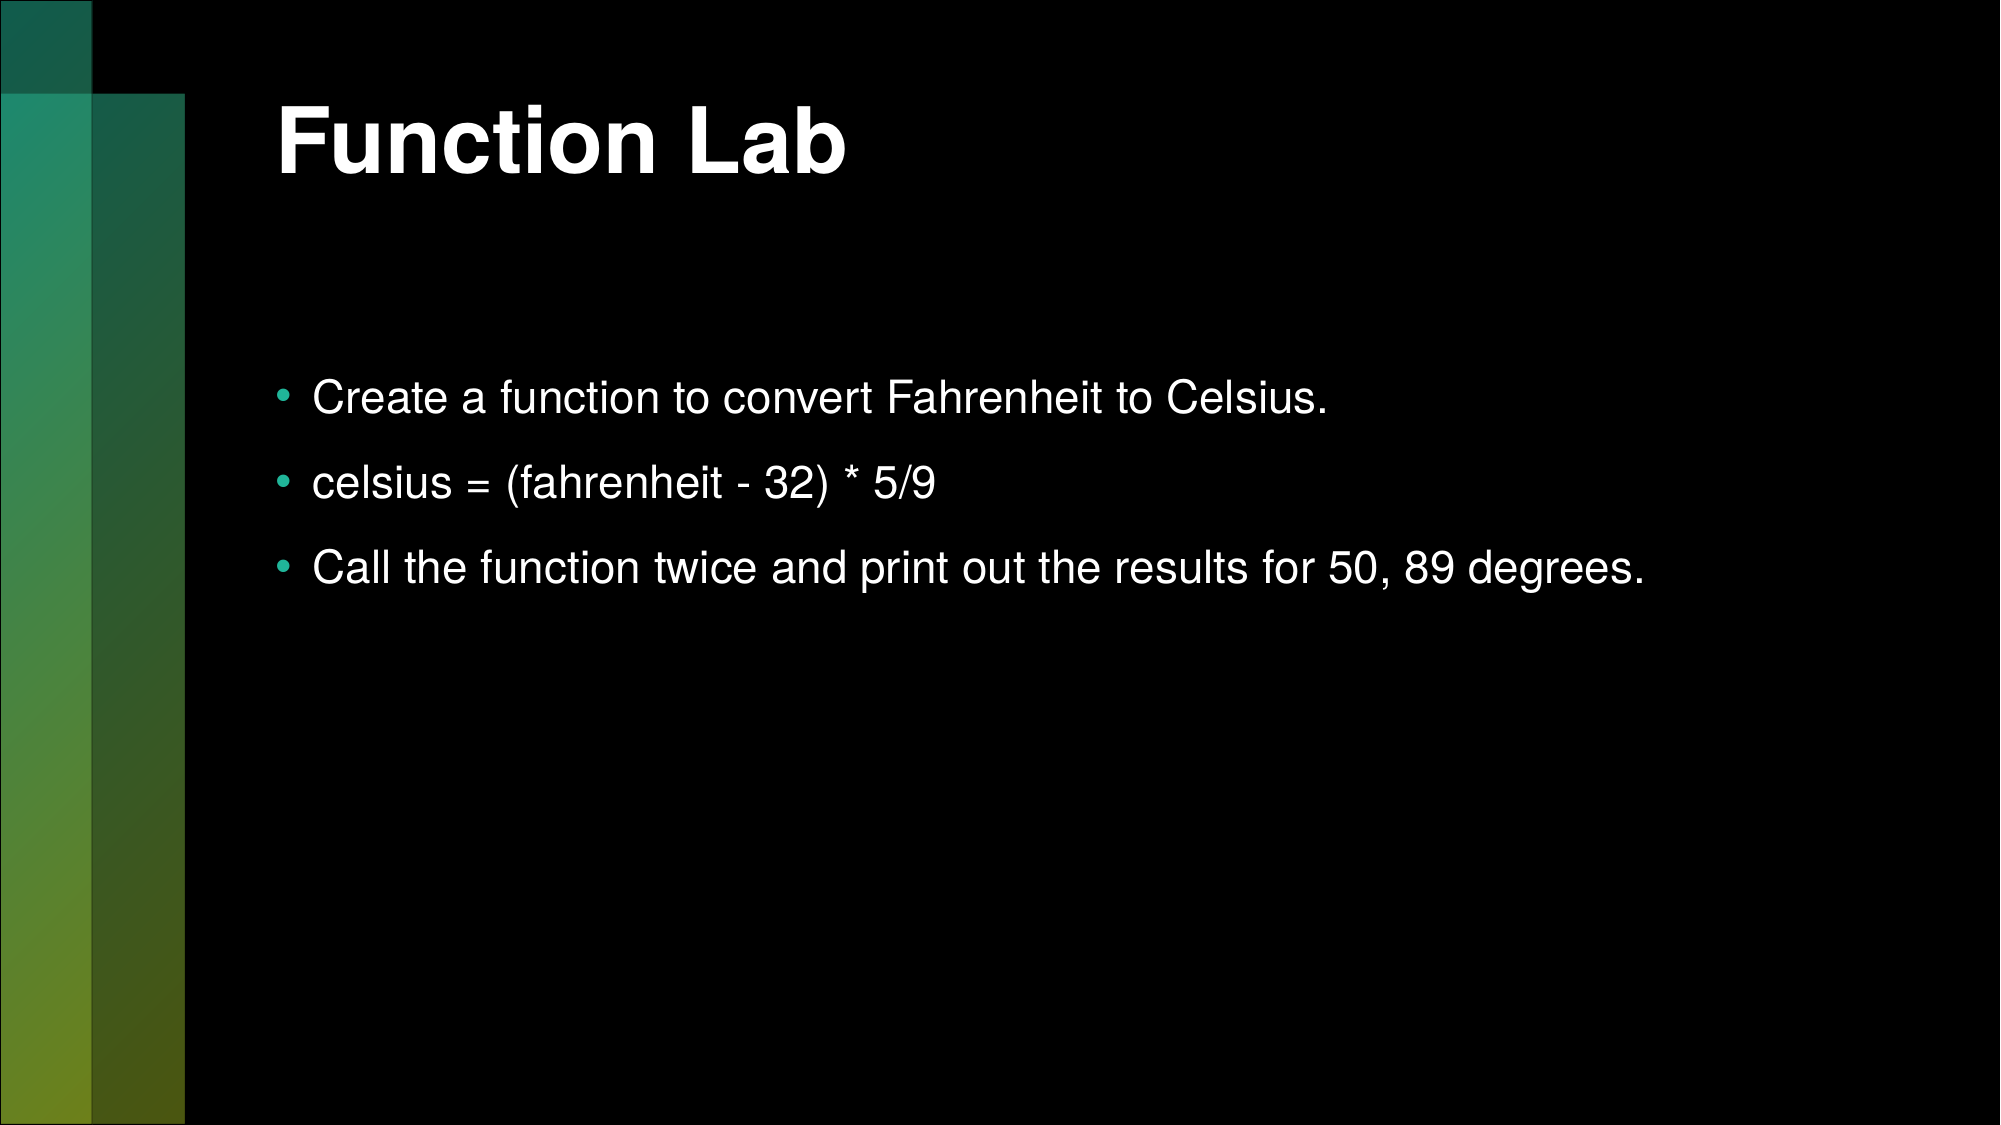

# Function Lab
Create a function to convert Fahrenheit to Celsius.
celsius = (fahrenheit - 32) * 5/9
Call the function twice and print out the results for 50, 89 degrees.